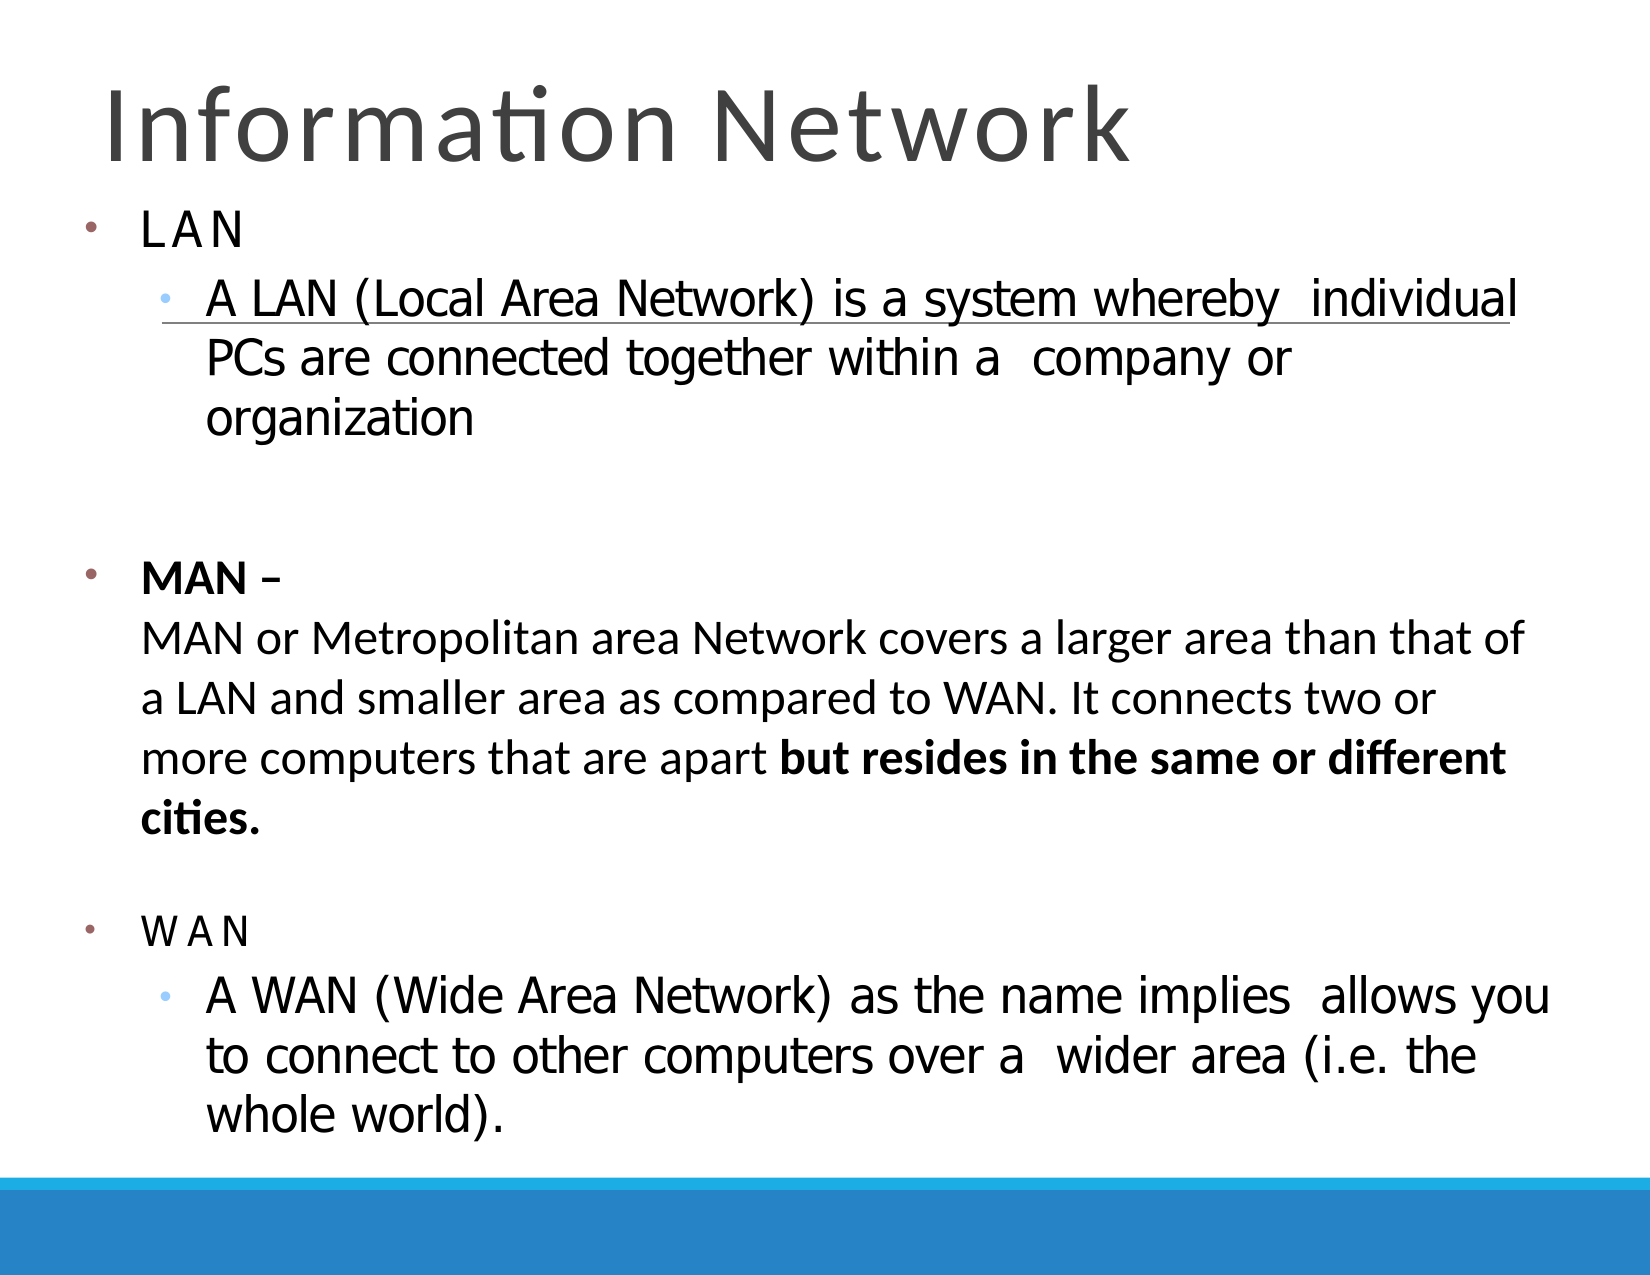

# Information Network
LAN
A LAN (Local Area Network) is a system whereby  individual PCs are connected together within a  company or organization

MAN –
MAN or Metropolitan area Network covers a larger area than that of a LAN and smaller area as compared to WAN. It connects two or more computers that are apart but resides in the same or different cities.

WAN
A WAN (Wide Area Network) as the name implies  allows you to connect to other computers over a  wider area (i.e. the whole world).